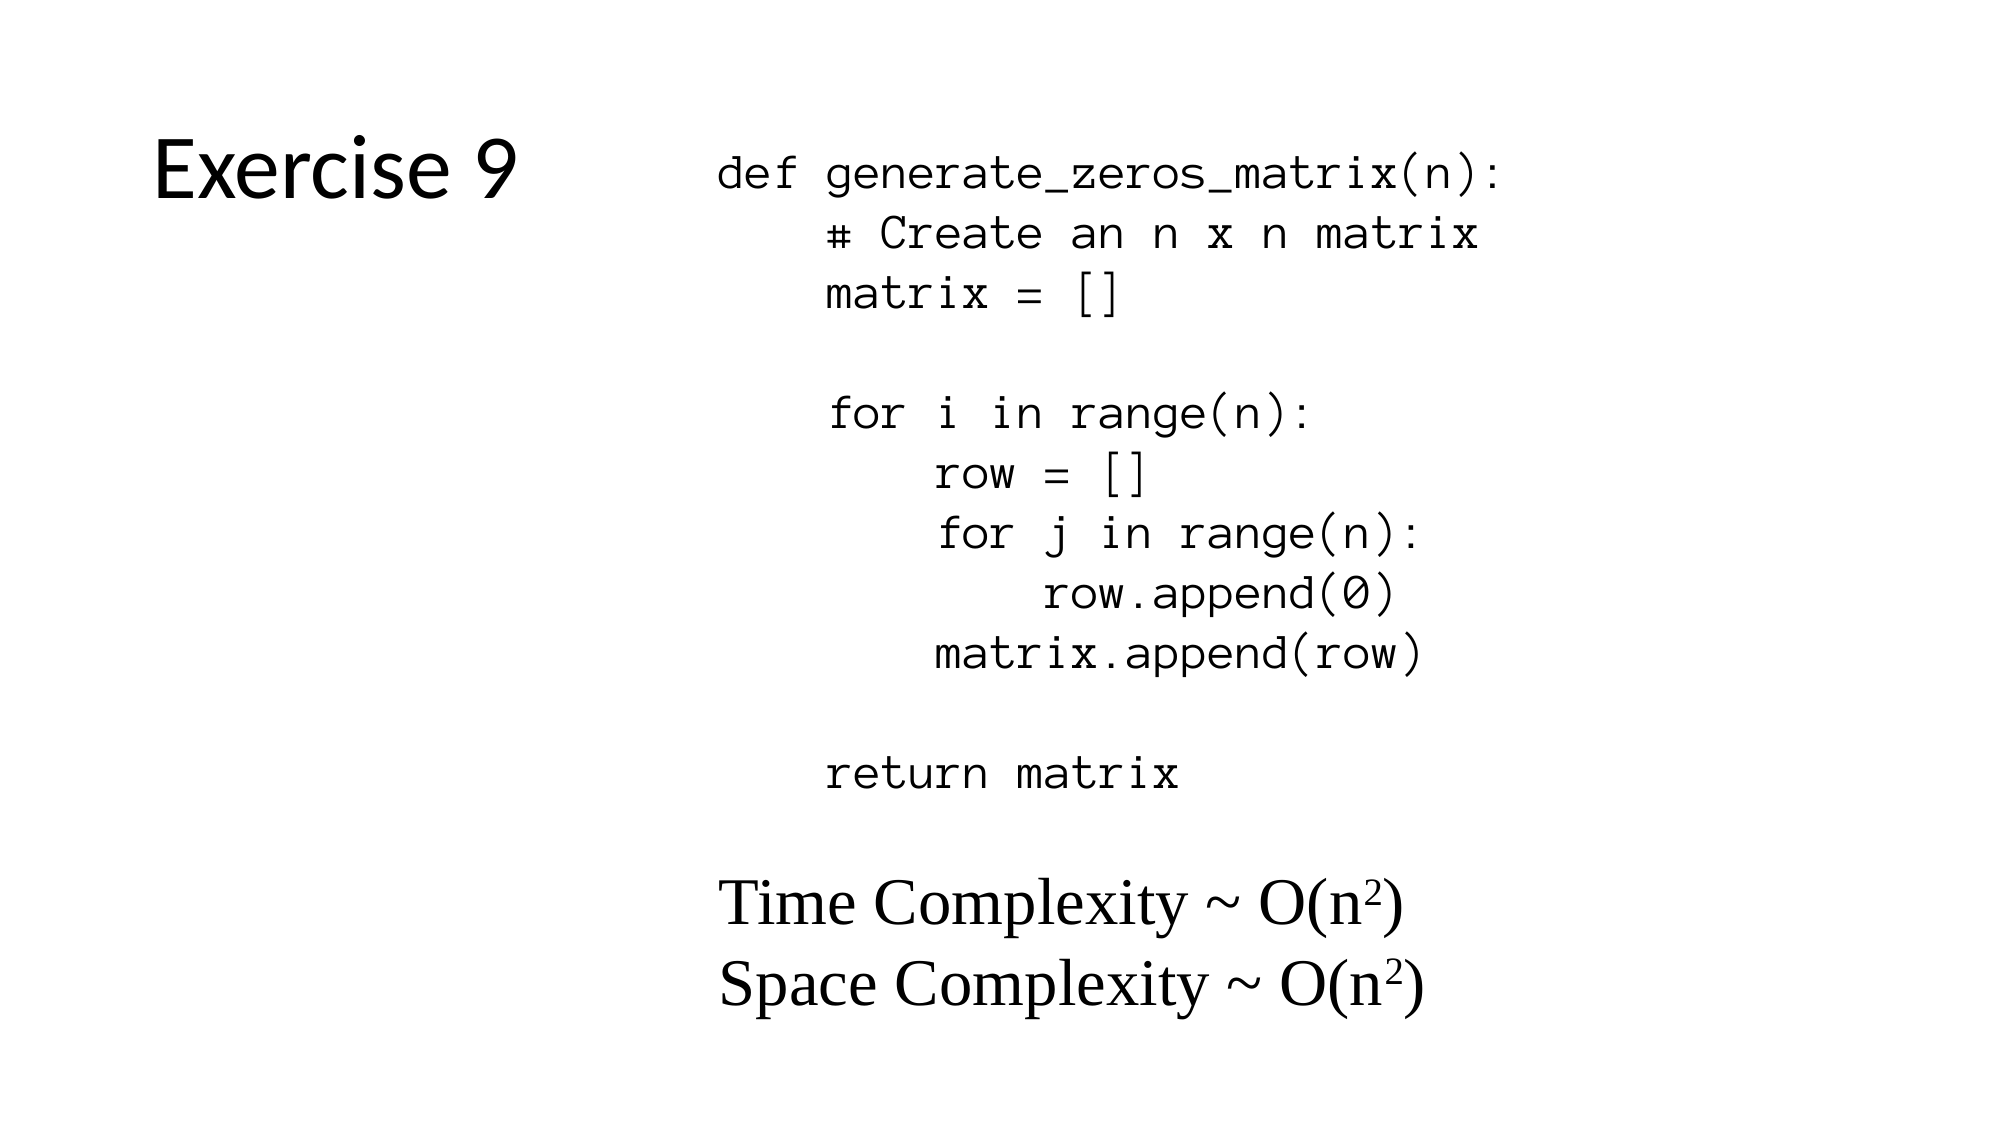

# Exercise 9
def generate_zeros_matrix(n):
    # Create an n x n matrix
    matrix = []
    for i in range(n):
        row = []
        for j in range(n):
            row.append(0)
        matrix.append(row)
    return matrix

Time Complexity ~ O(n2)
Space Complexity ~ O(n2)